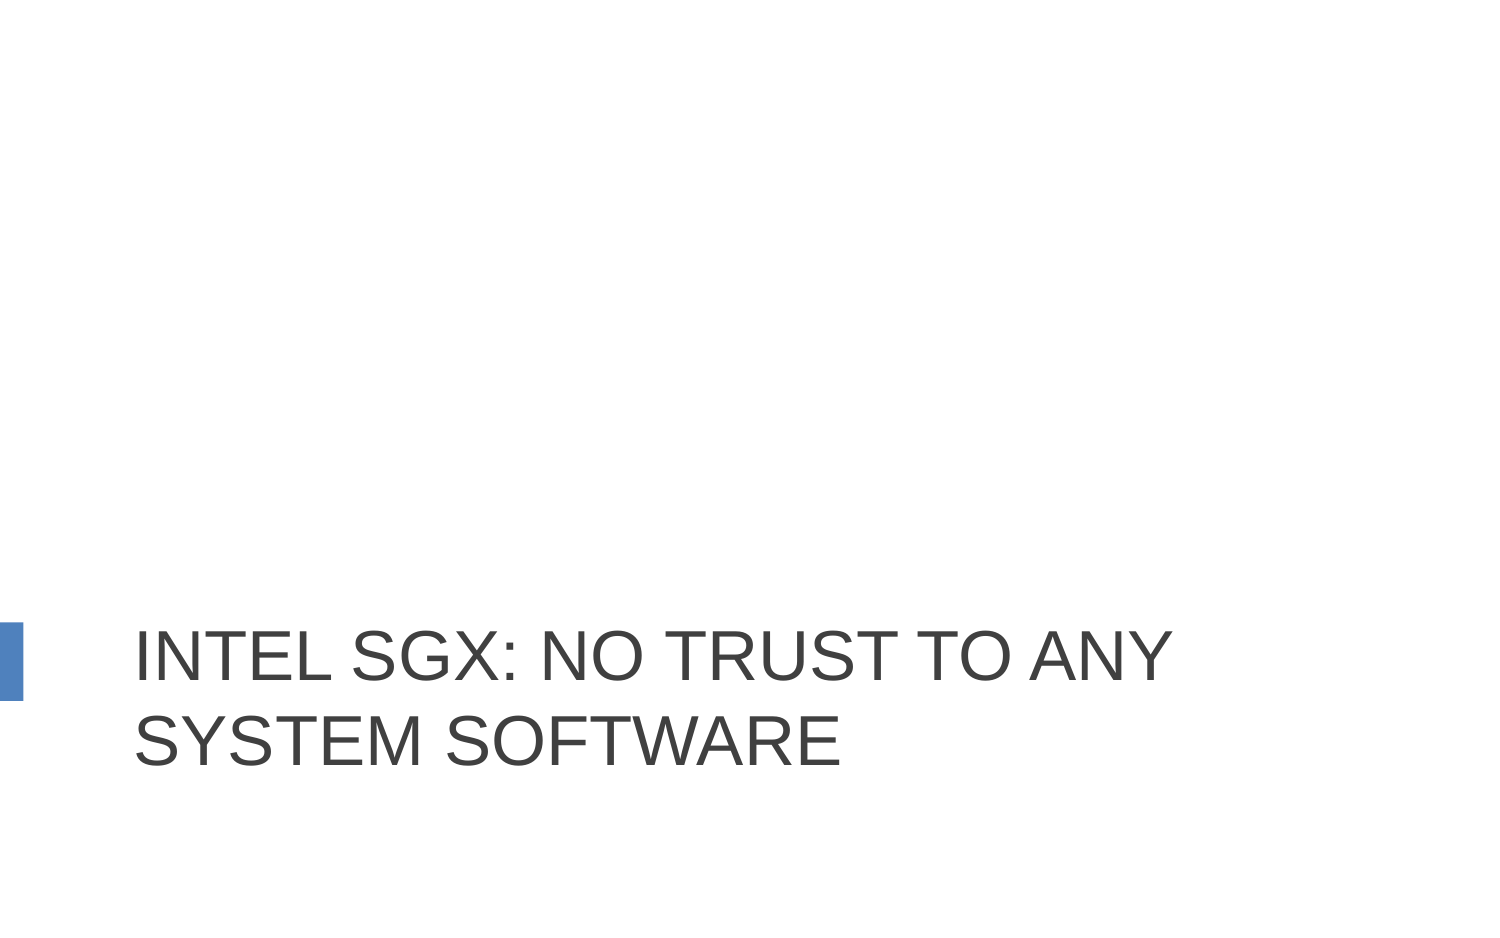

# Intel SGX: No Trust To Any System Software